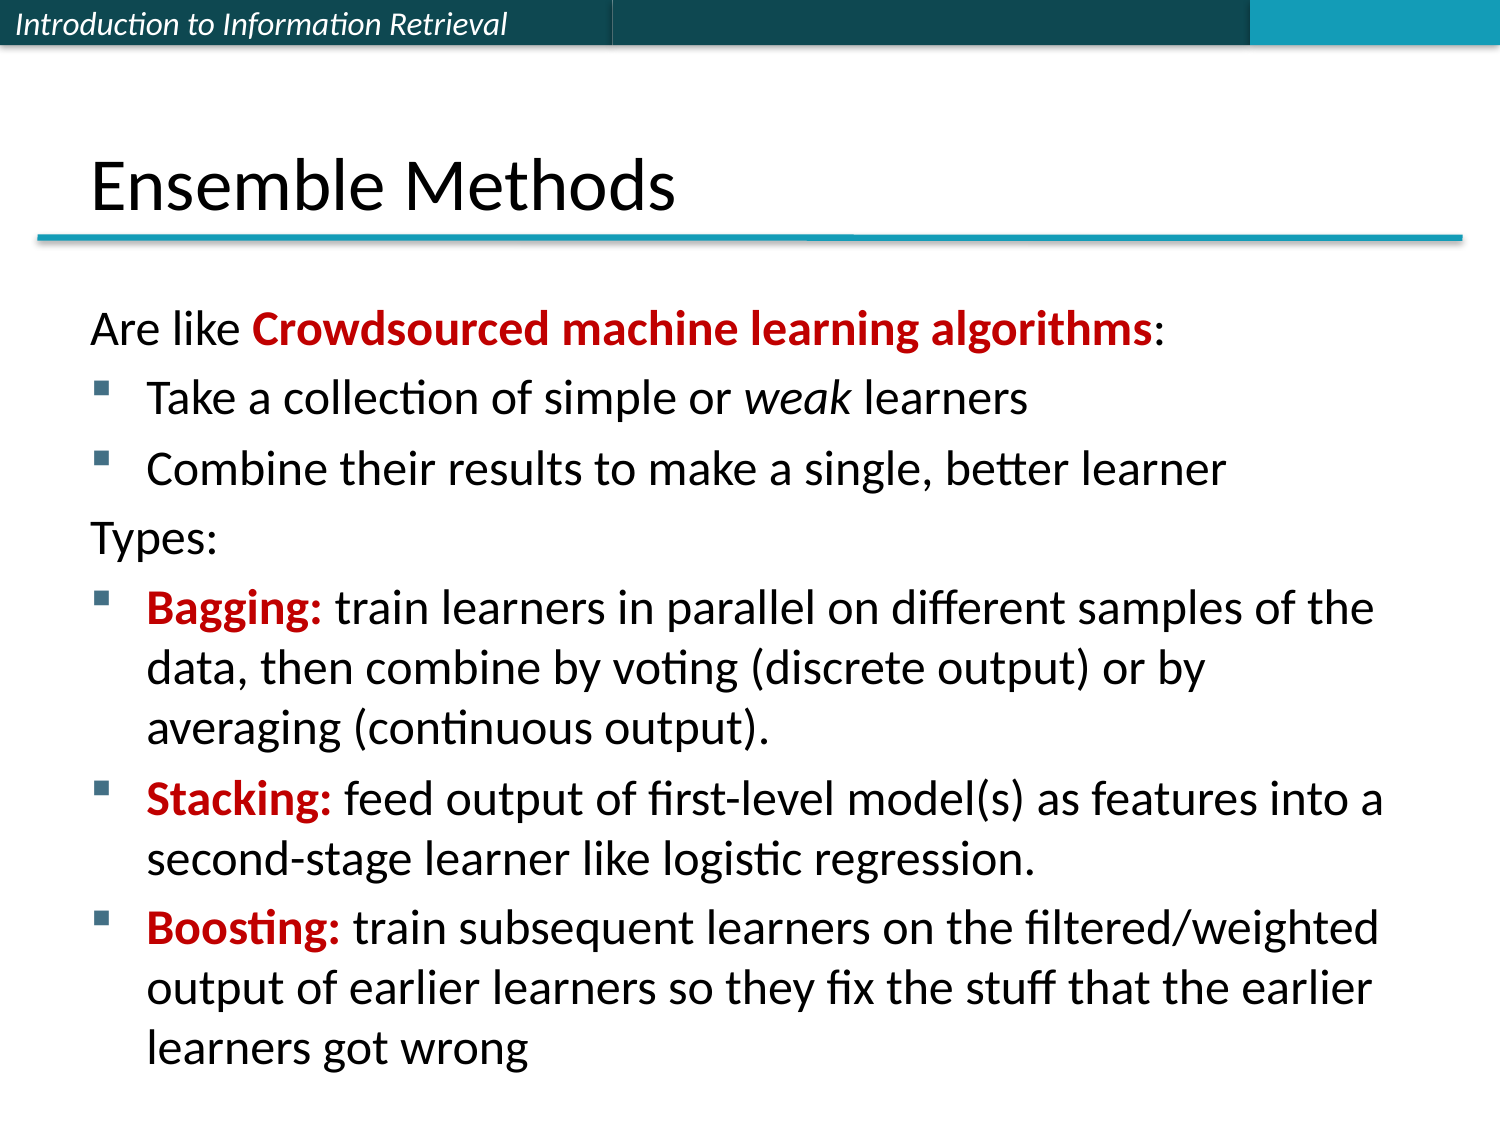

# Ensemble Methods
Are like Crowdsourced machine learning algorithms:
Take a collection of simple or weak learners
Combine their results to make a single, better learner
Types:
Bagging: train learners in parallel on different samples of the data, then combine by voting (discrete output) or by averaging (continuous output).
Stacking: feed output of first-level model(s) as features into a  second-stage learner like logistic regression.
Boosting: train subsequent learners on the filtered/weighted output of earlier learners so they fix the stuff that the earlier learners got wrong